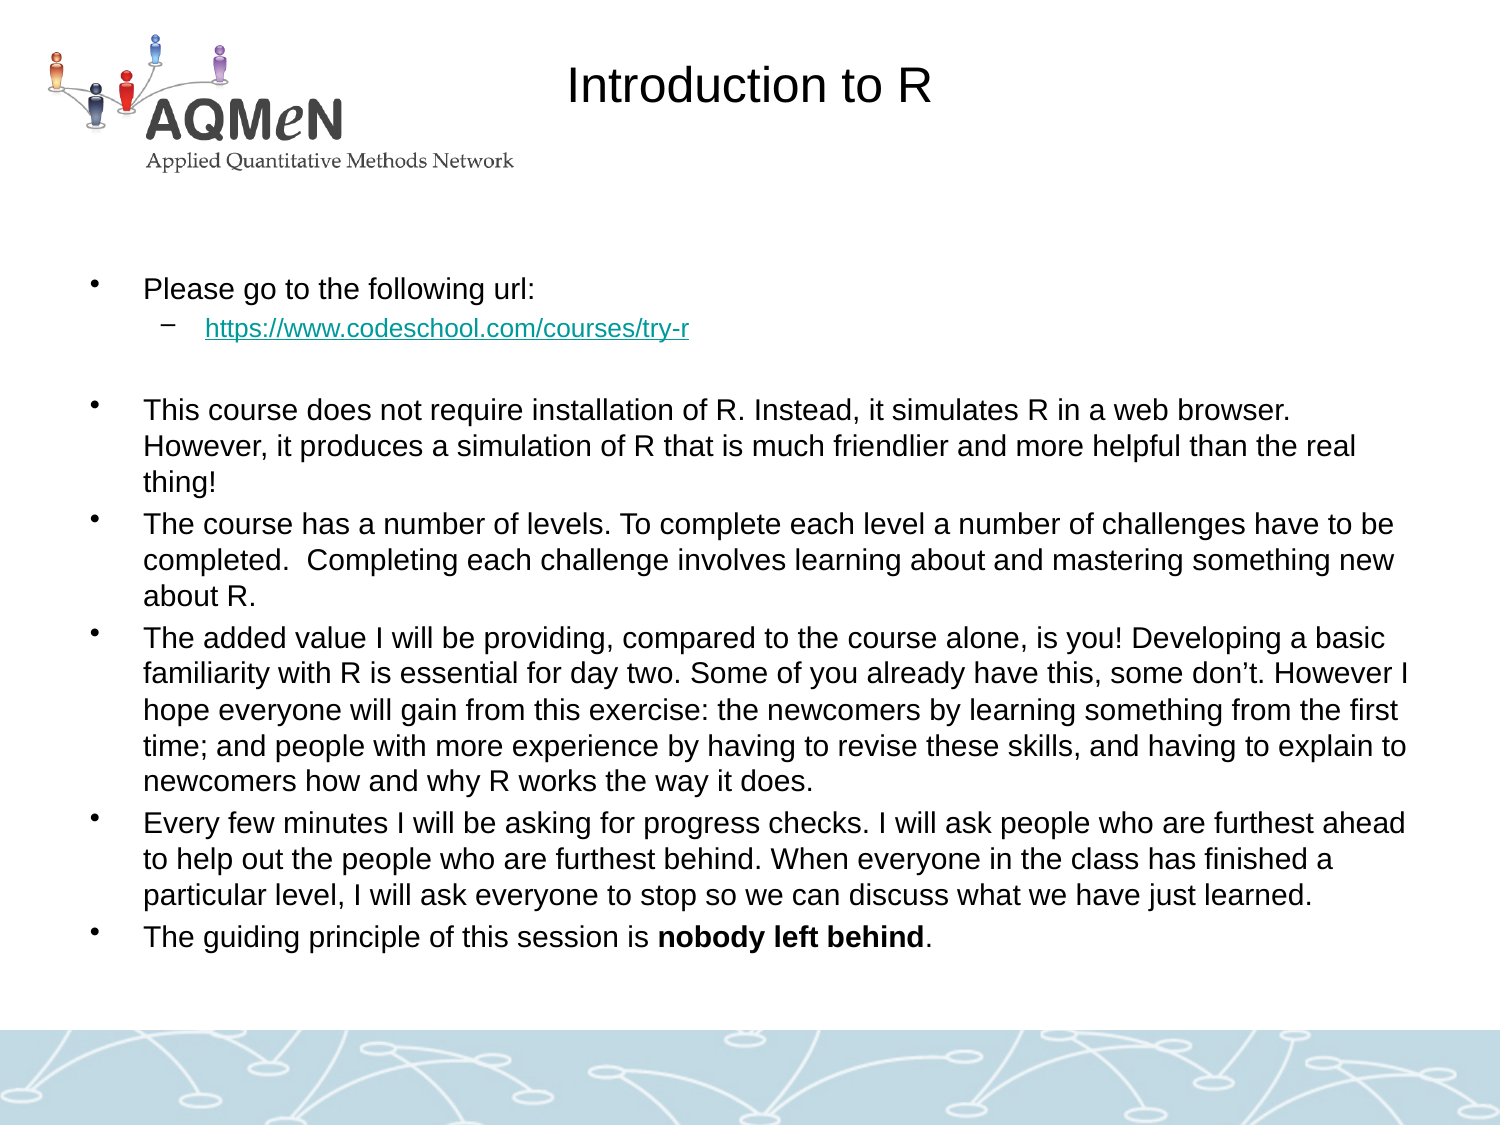

# Introduction to R
Please go to the following url:
https://www.codeschool.com/courses/try-r

This course does not require installation of R. Instead, it simulates R in a web browser. However, it produces a simulation of R that is much friendlier and more helpful than the real thing!
The course has a number of levels. To complete each level a number of challenges have to be completed.  Completing each challenge involves learning about and mastering something new about R.
The added value I will be providing, compared to the course alone, is you! Developing a basic familiarity with R is essential for day two. Some of you already have this, some don’t. However I hope everyone will gain from this exercise: the newcomers by learning something from the first time; and people with more experience by having to revise these skills, and having to explain to newcomers how and why R works the way it does.
Every few minutes I will be asking for progress checks. I will ask people who are furthest ahead to help out the people who are furthest behind. When everyone in the class has finished a particular level, I will ask everyone to stop so we can discuss what we have just learned.
The guiding principle of this session is nobody left behind.